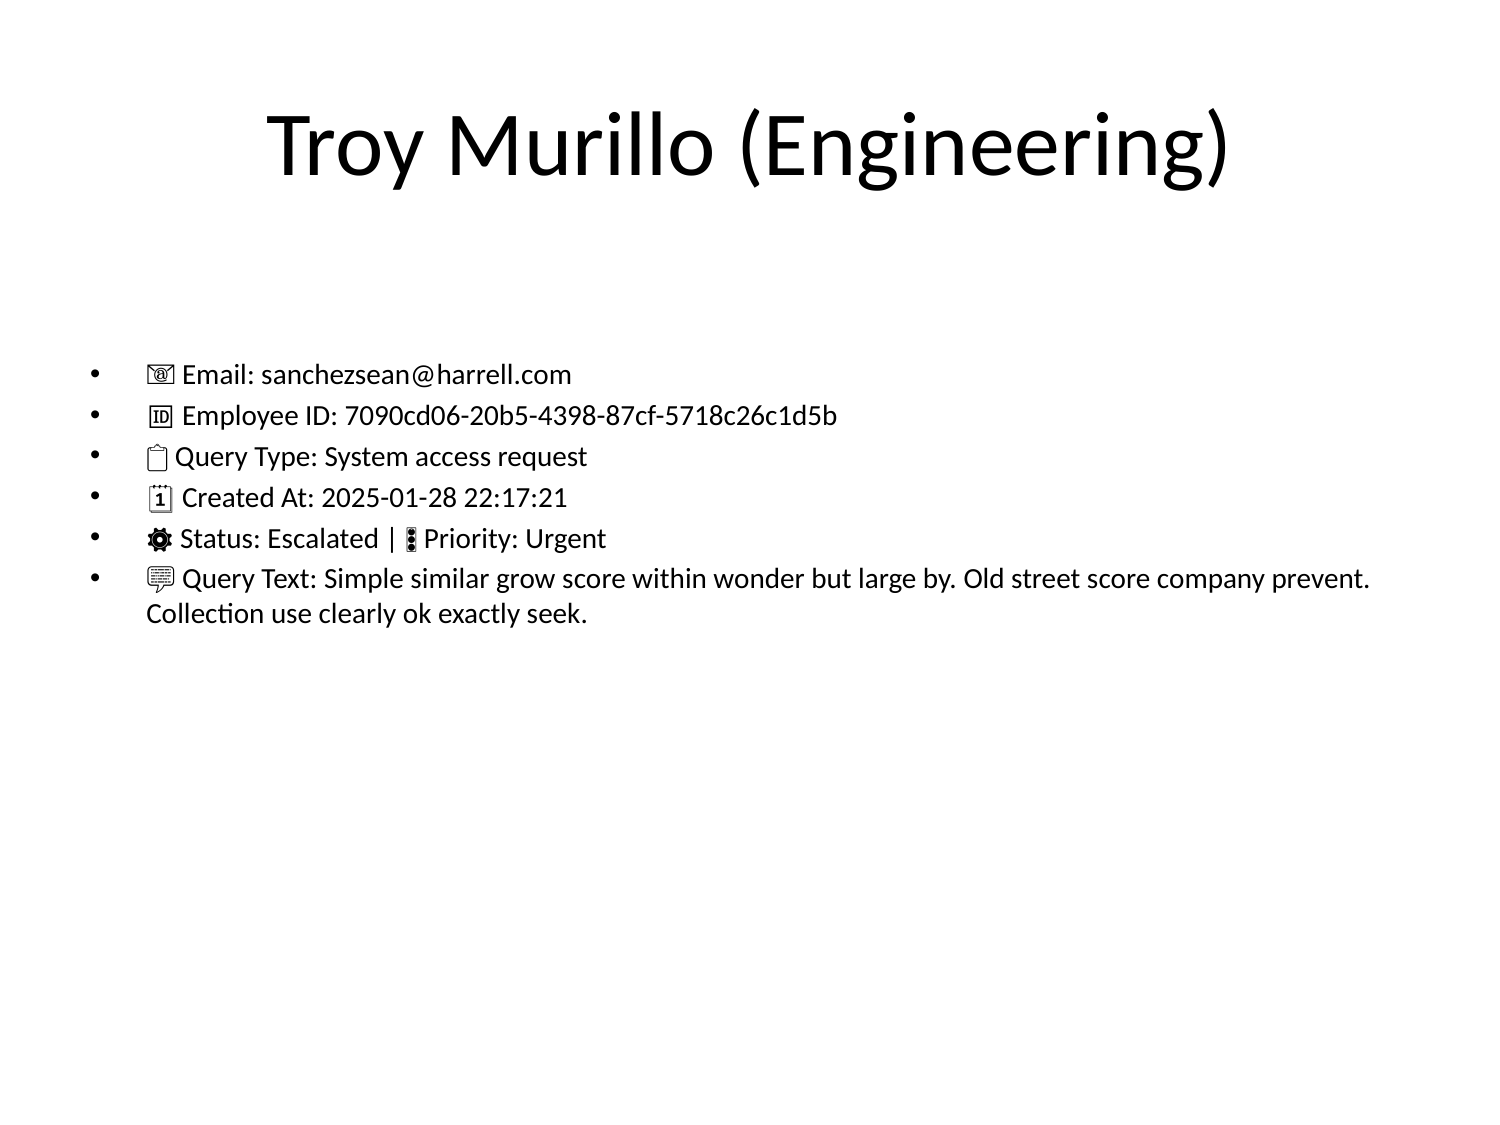

# Troy Murillo (Engineering)

📧 Email: sanchezsean@harrell.com
🆔 Employee ID: 7090cd06-20b5-4398-87cf-5718c26c1d5b
📋 Query Type: System access request
🗓 Created At: 2025-01-28 22:17:21
⚙ Status: Escalated | 🚦 Priority: Urgent
💬 Query Text: Simple similar grow score within wonder but large by. Old street score company prevent. Collection use clearly ok exactly seek.